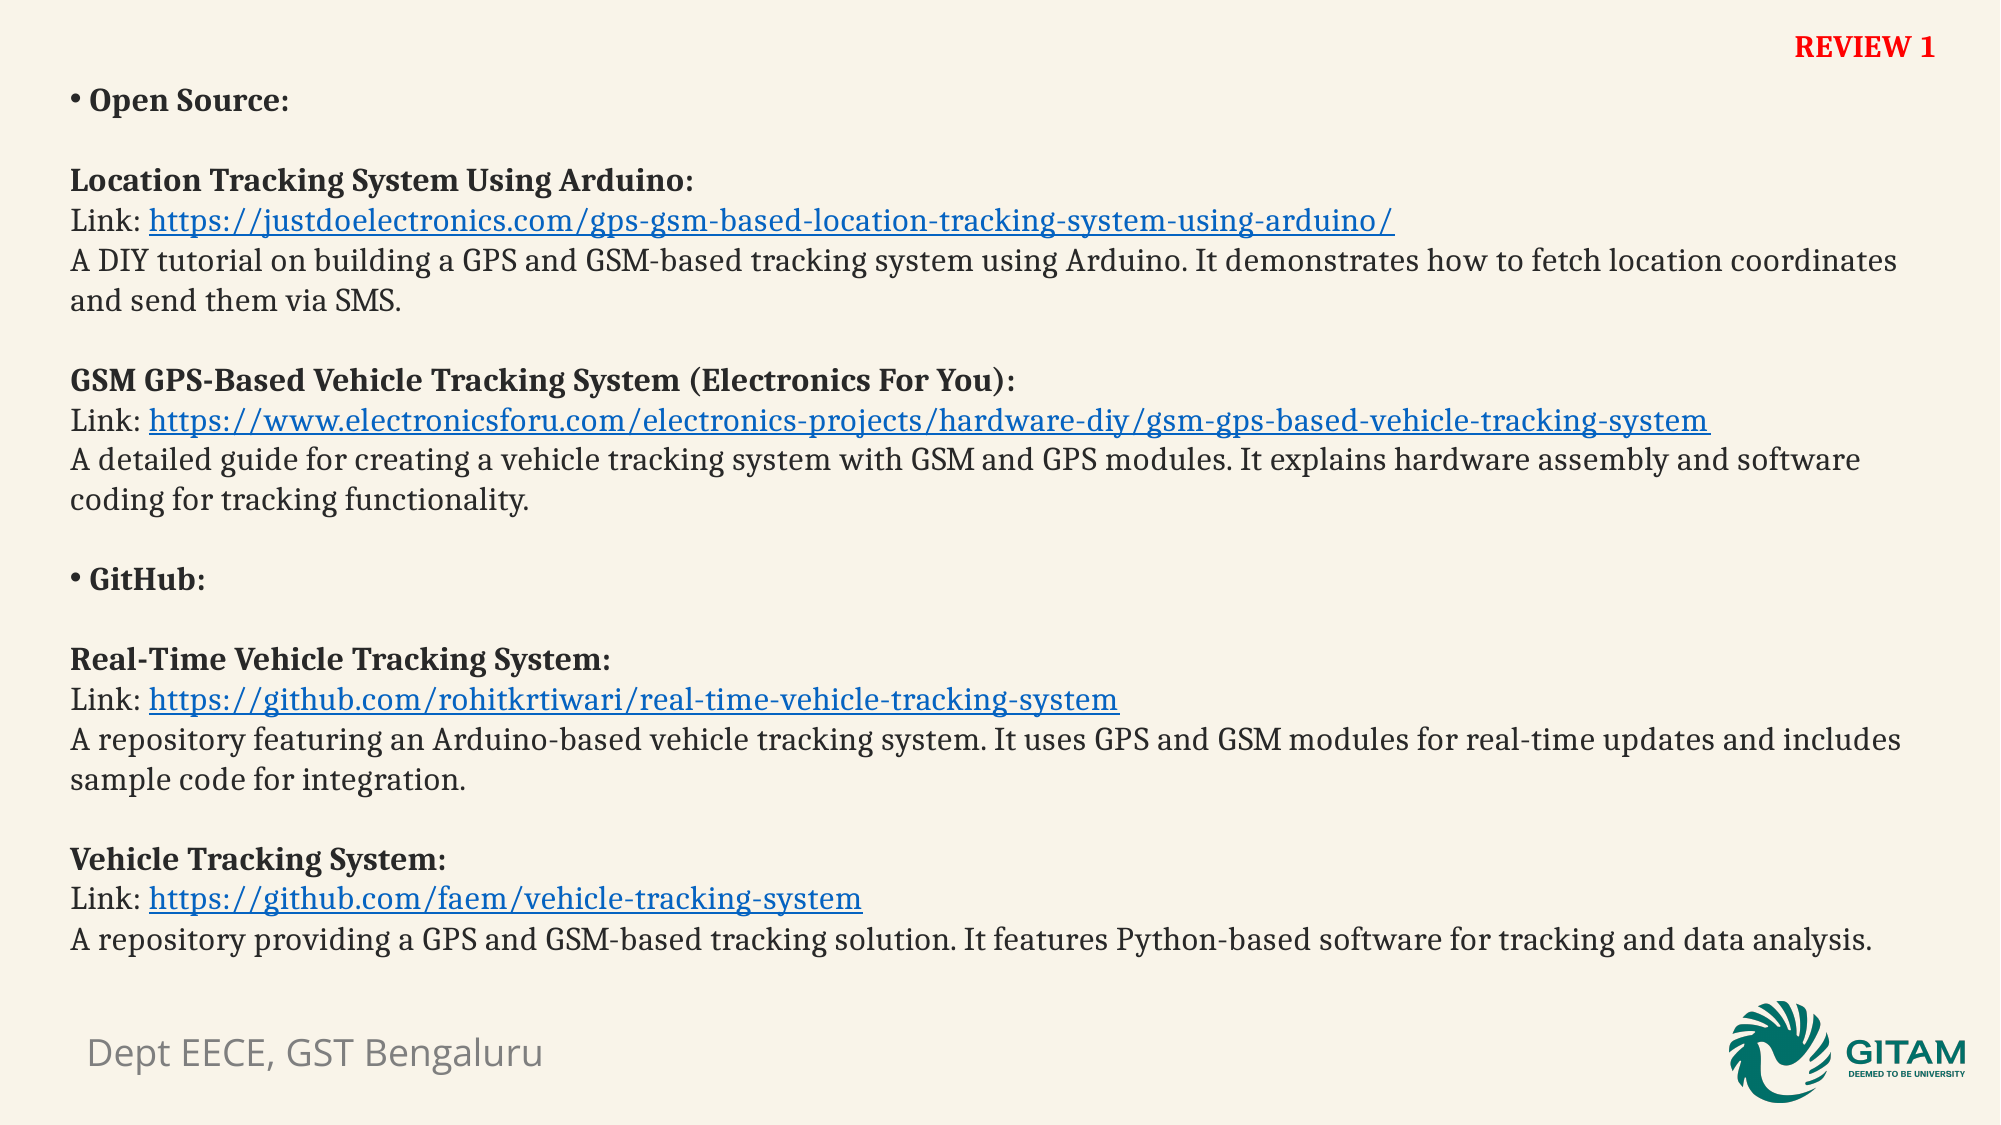

REVIEW 1

 Open Source:

Location Tracking System Using Arduino:
Link: https://justdoelectronics.com/gps-gsm-based-location-tracking-system-using-arduino/
A DIY tutorial on building a GPS and GSM-based tracking system using Arduino. It demonstrates how to fetch location coordinates and send them via SMS.

GSM GPS-Based Vehicle Tracking System (Electronics For You):
Link: https://www.electronicsforu.com/electronics-projects/hardware-diy/gsm-gps-based-vehicle-tracking-system
A detailed guide for creating a vehicle tracking system with GSM and GPS modules. It explains hardware assembly and software coding for tracking functionality.

 GitHub:

Real-Time Vehicle Tracking System:
Link: https://github.com/rohitkrtiwari/real-time-vehicle-tracking-system
A repository featuring an Arduino-based vehicle tracking system. It uses GPS and GSM modules for real-time updates and includes sample code for integration.

Vehicle Tracking System:
Link: https://github.com/faem/vehicle-tracking-system
A repository providing a GPS and GSM-based tracking solution. It features Python-based software for tracking and data analysis.
12